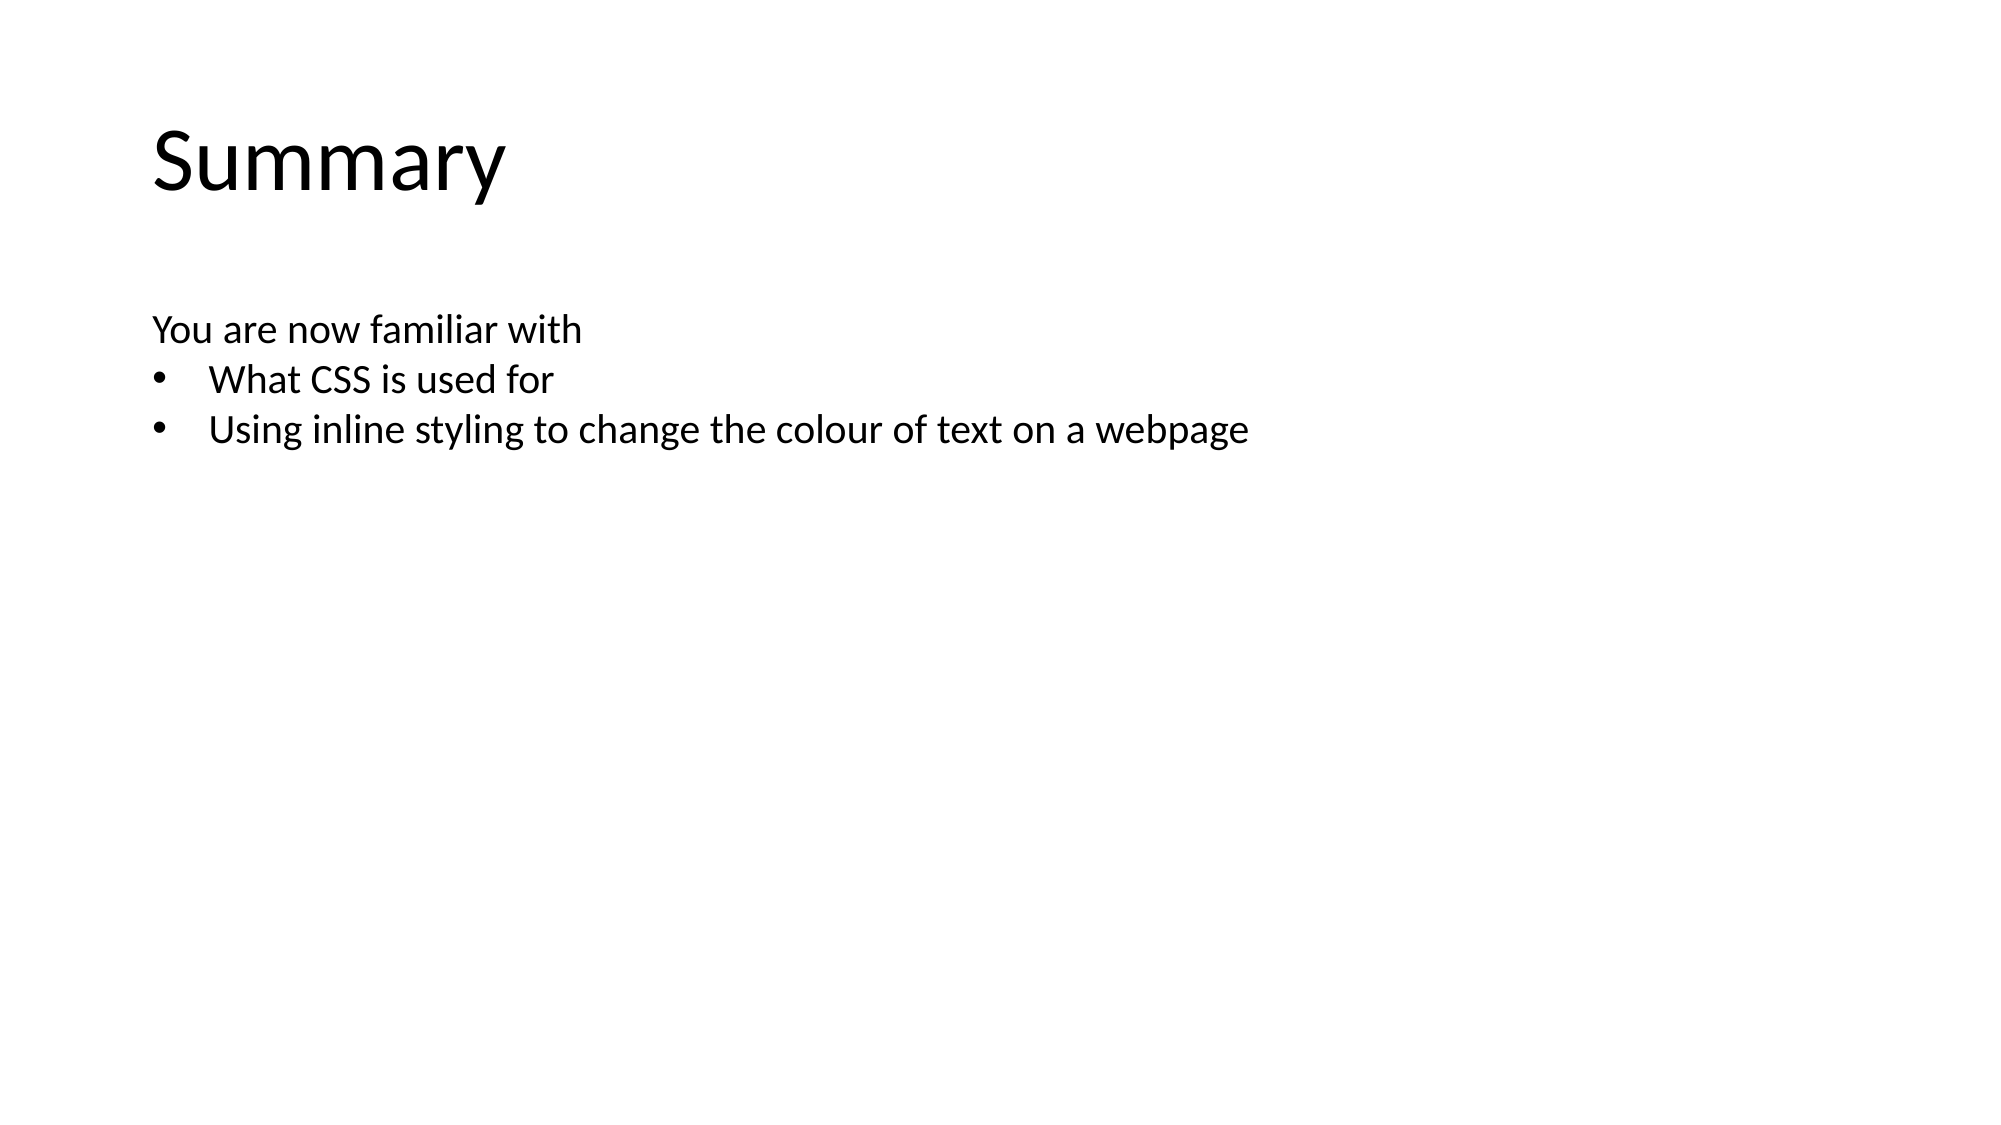

# Summary
You are now familiar with
What CSS is used for
Using inline styling to change the colour of text on a webpage